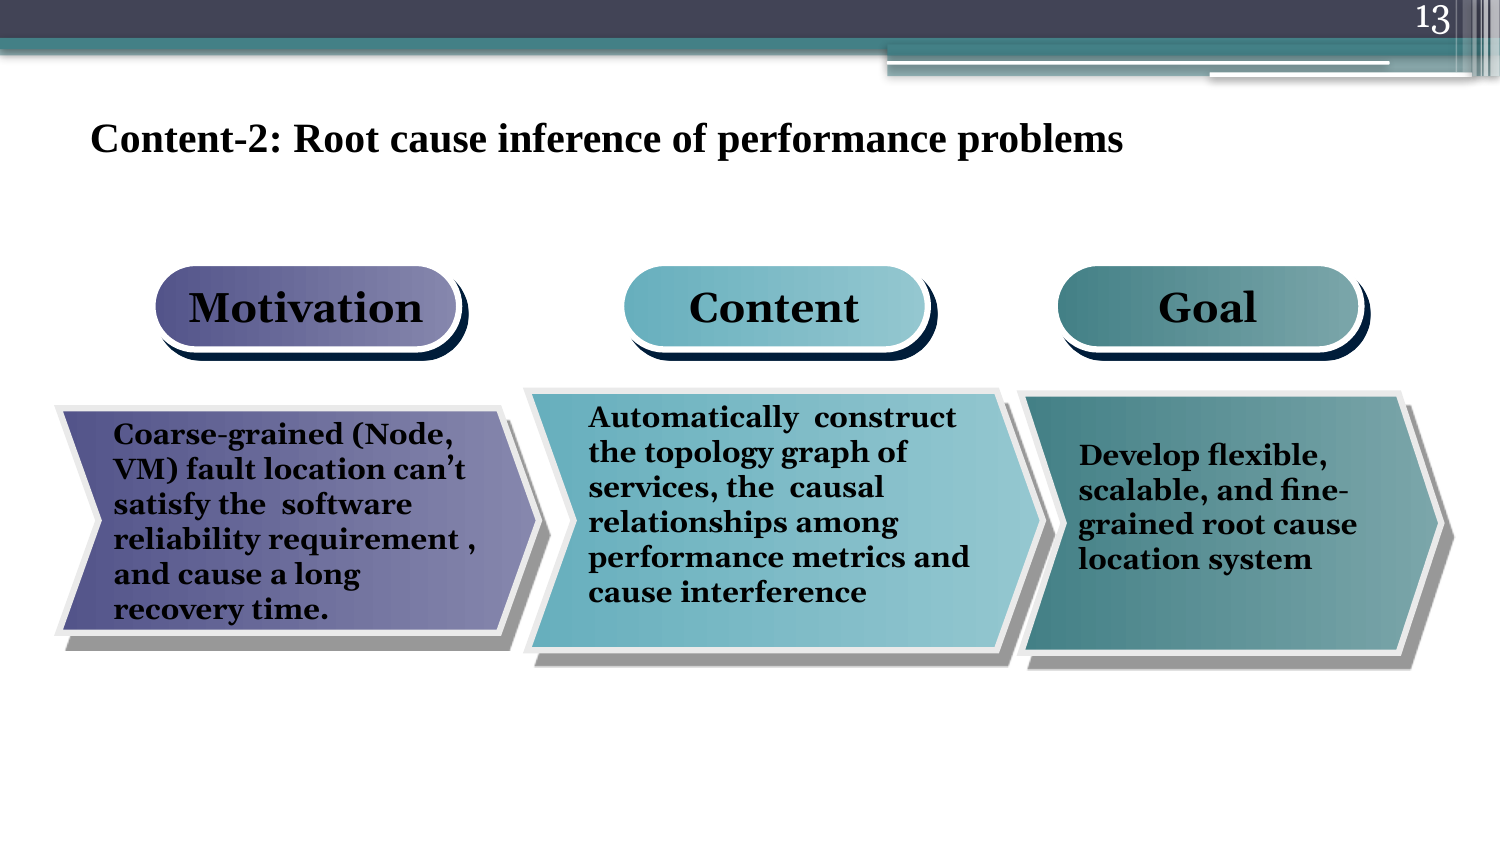

13
# Content-2: Root cause inference of performance problems
Motivation
Content
Goal
Coarse-grained (Node, VM) fault location can’t satisfy the  software reliability requirement , and cause a long  recovery time.
Automatically  construct the topology graph of services, the  causal relationships among performance metrics and cause interference

Develop flexible, scalable, and fine-grained root cause location system